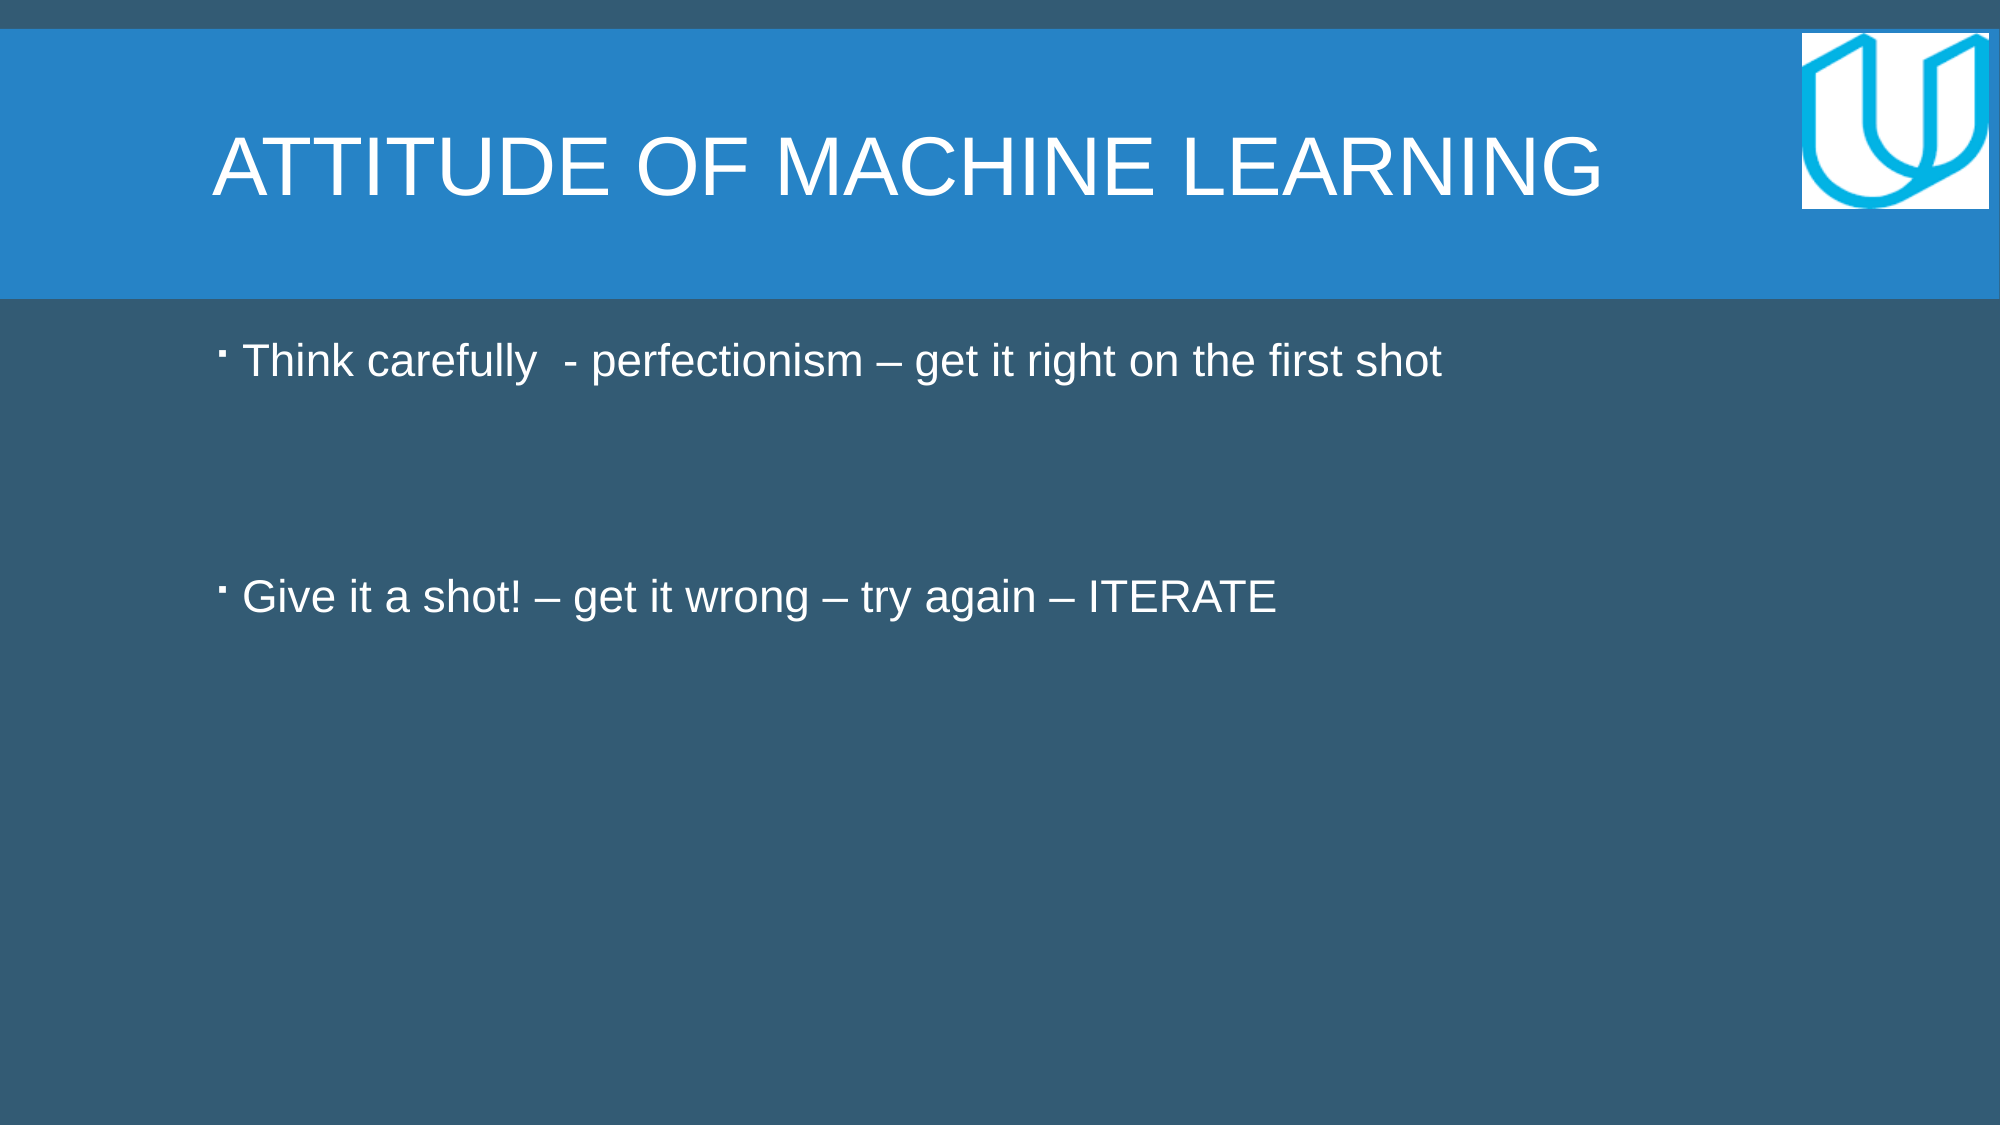

Attitude of machine learning
Think carefully  - perfectionism – get it right on the first shot

Give it a shot! – get it wrong – try again – ITERATE